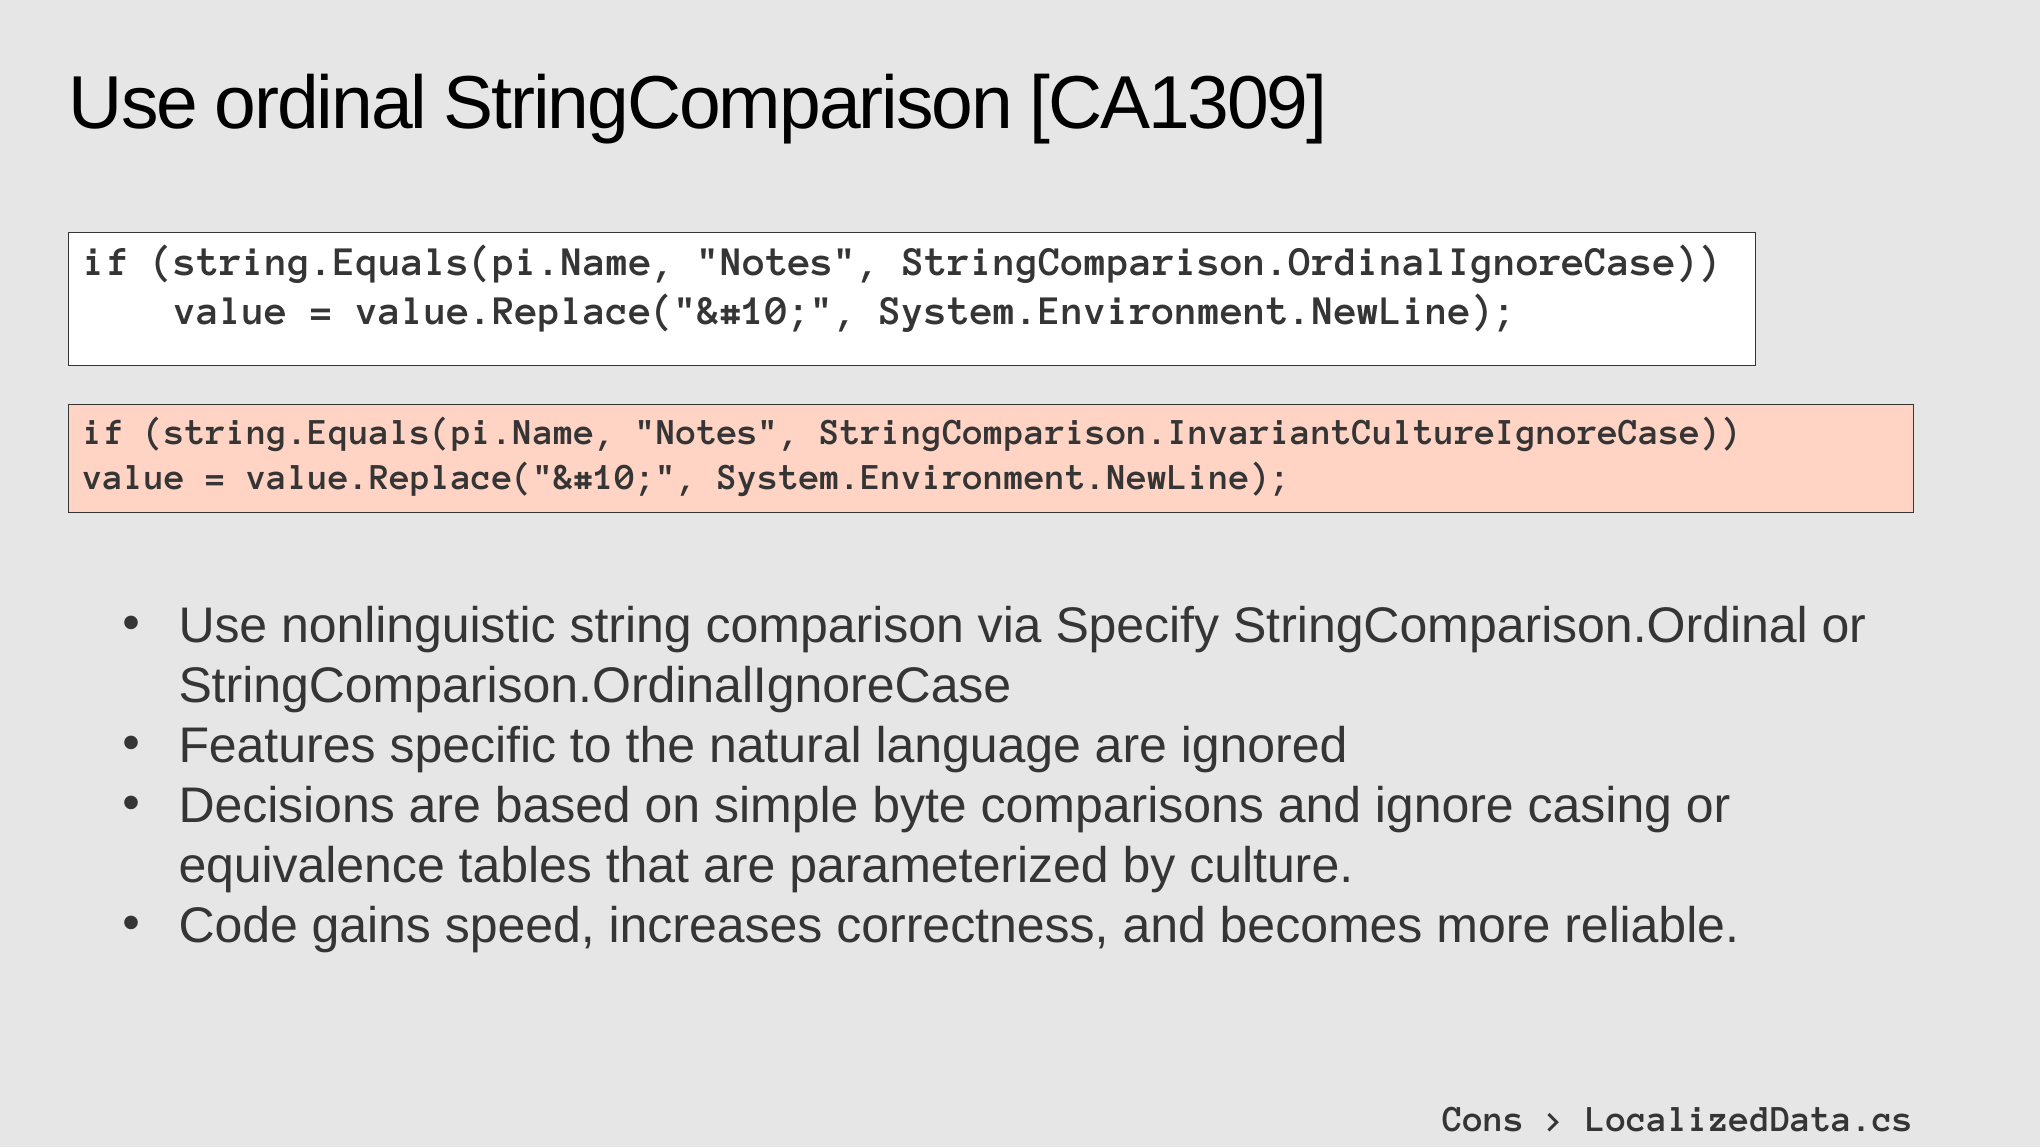

# Use ordinal StringComparison [CA1309]
if (string.Equals(pi.Name, "Notes", StringComparison.OrdinalIgnoreCase))
    value = value.Replace("&#10;", System.Environment.NewLine);
if (string.Equals(pi.Name, "Notes", StringComparison.InvariantCultureIgnoreCase))
value = value.Replace("&#10;", System.Environment.NewLine);
Use nonlinguistic string comparison via Specify StringComparison.Ordinal or StringComparison.OrdinalIgnoreCase
Features specific to the natural language are ignored
Decisions are based on simple byte comparisons and ignore casing or equivalence tables that are parameterized by culture.
Code gains speed, increases correctness, and becomes more reliable.
Cons > LocalizedData.cs